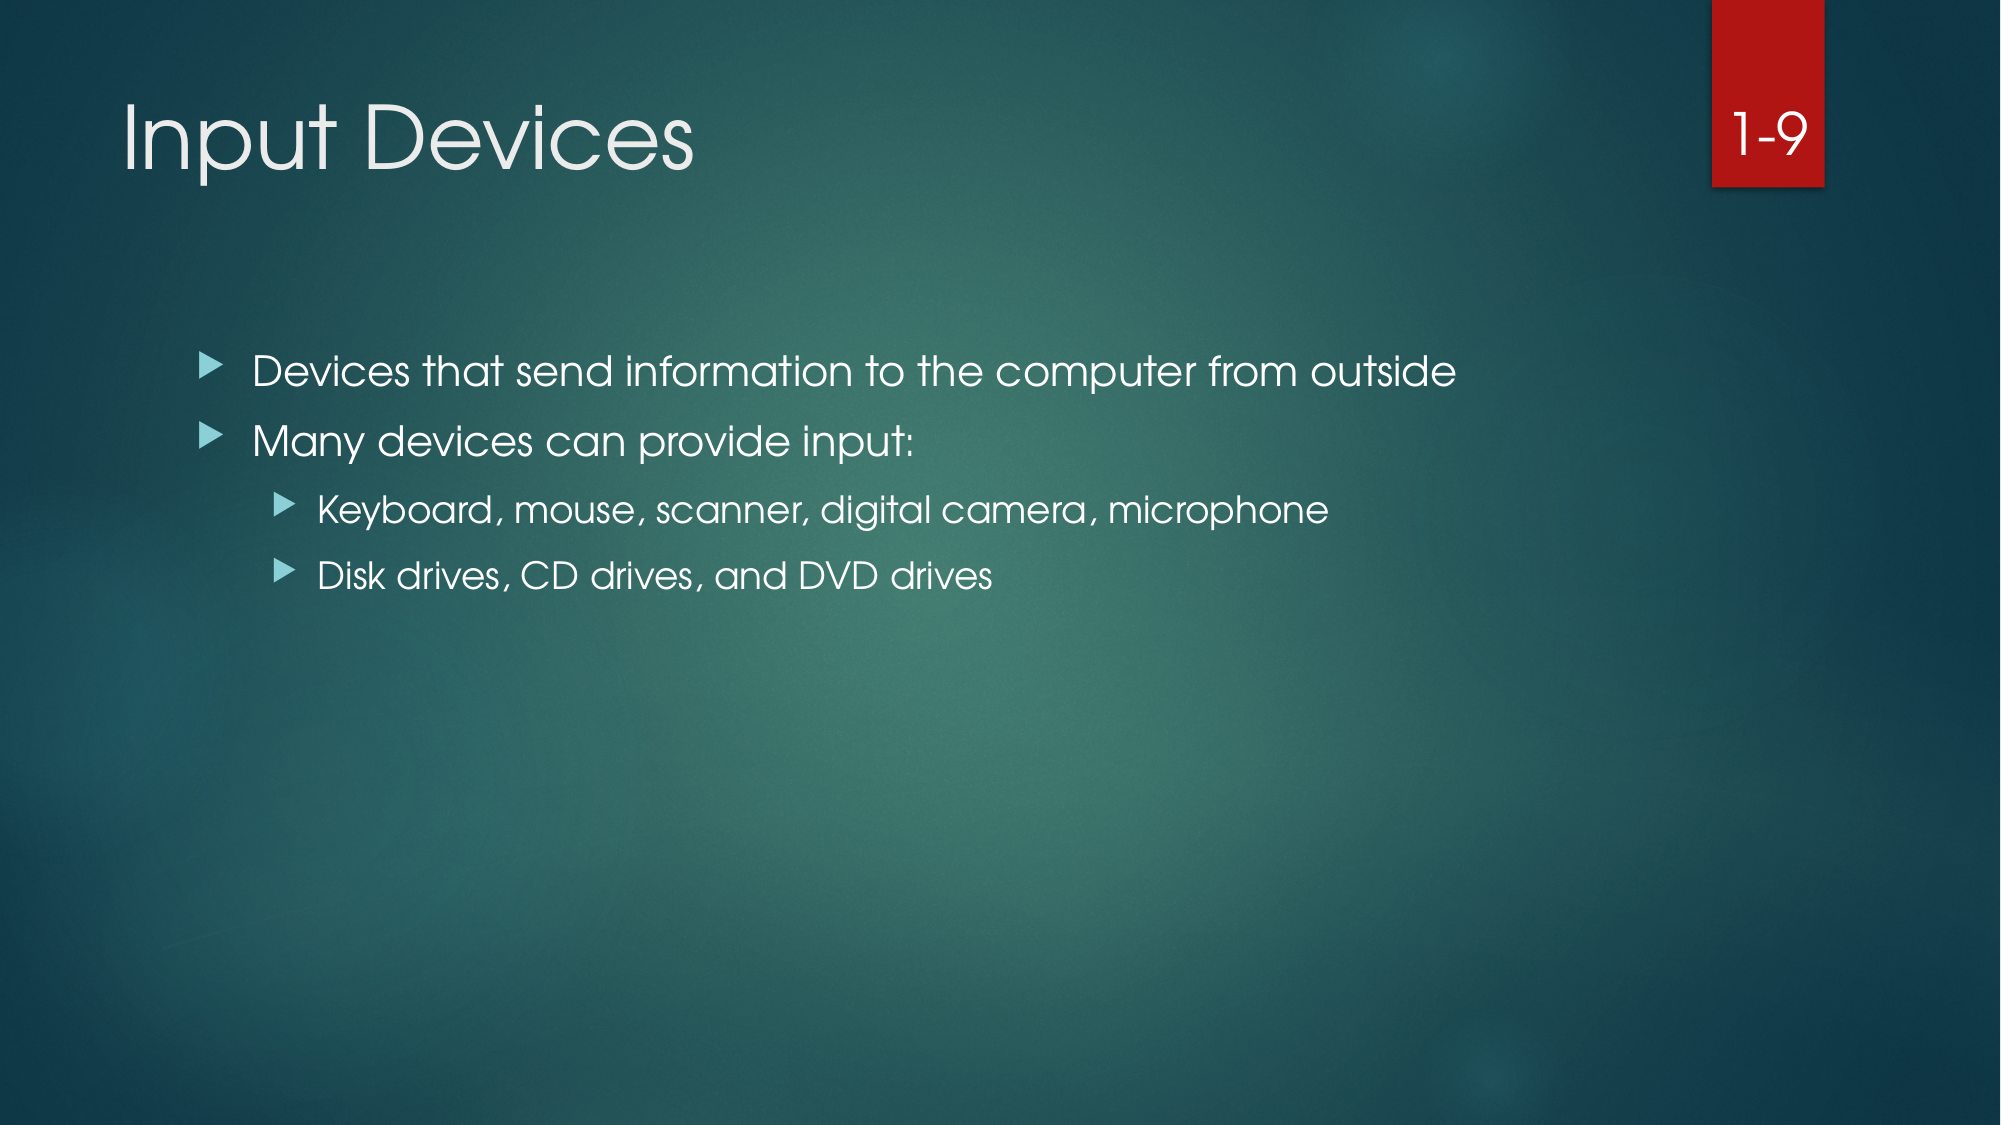

1-9
# Input Devices
Devices that send information to the computer from outside
Many devices can provide input:
Keyboard, mouse, scanner, digital camera, microphone
Disk drives, CD drives, and DVD drives